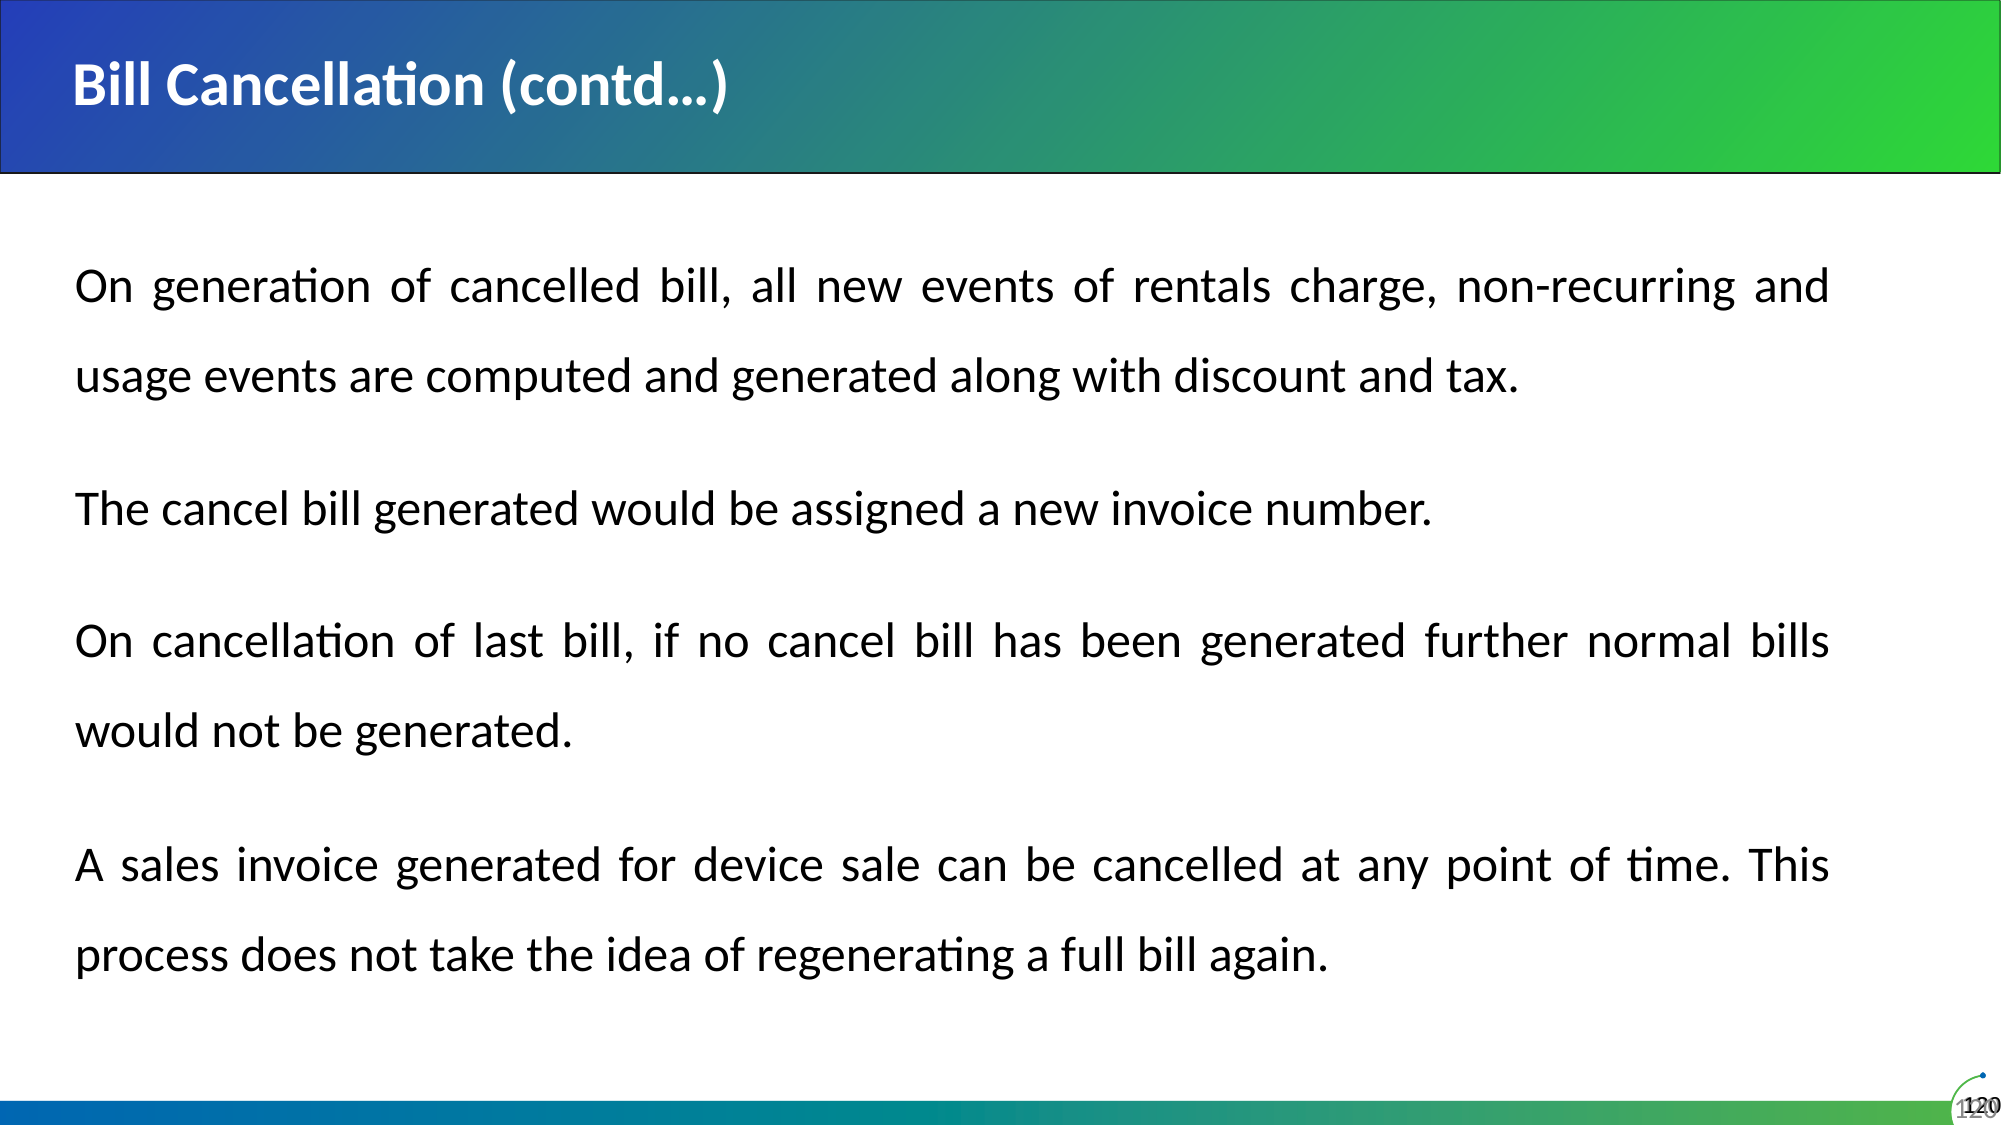

# Bill Cancellation (contd…)
On generation of cancelled bill, all new events of rentals charge, non-recurring and usage events are computed and generated along with discount and tax.
The cancel bill generated would be assigned a new invoice number.
On cancellation of last bill, if no cancel bill has been generated further normal bills would not be generated.
A sales invoice generated for device sale can be cancelled at any point of time. This process does not take the idea of regenerating a full bill again.
120